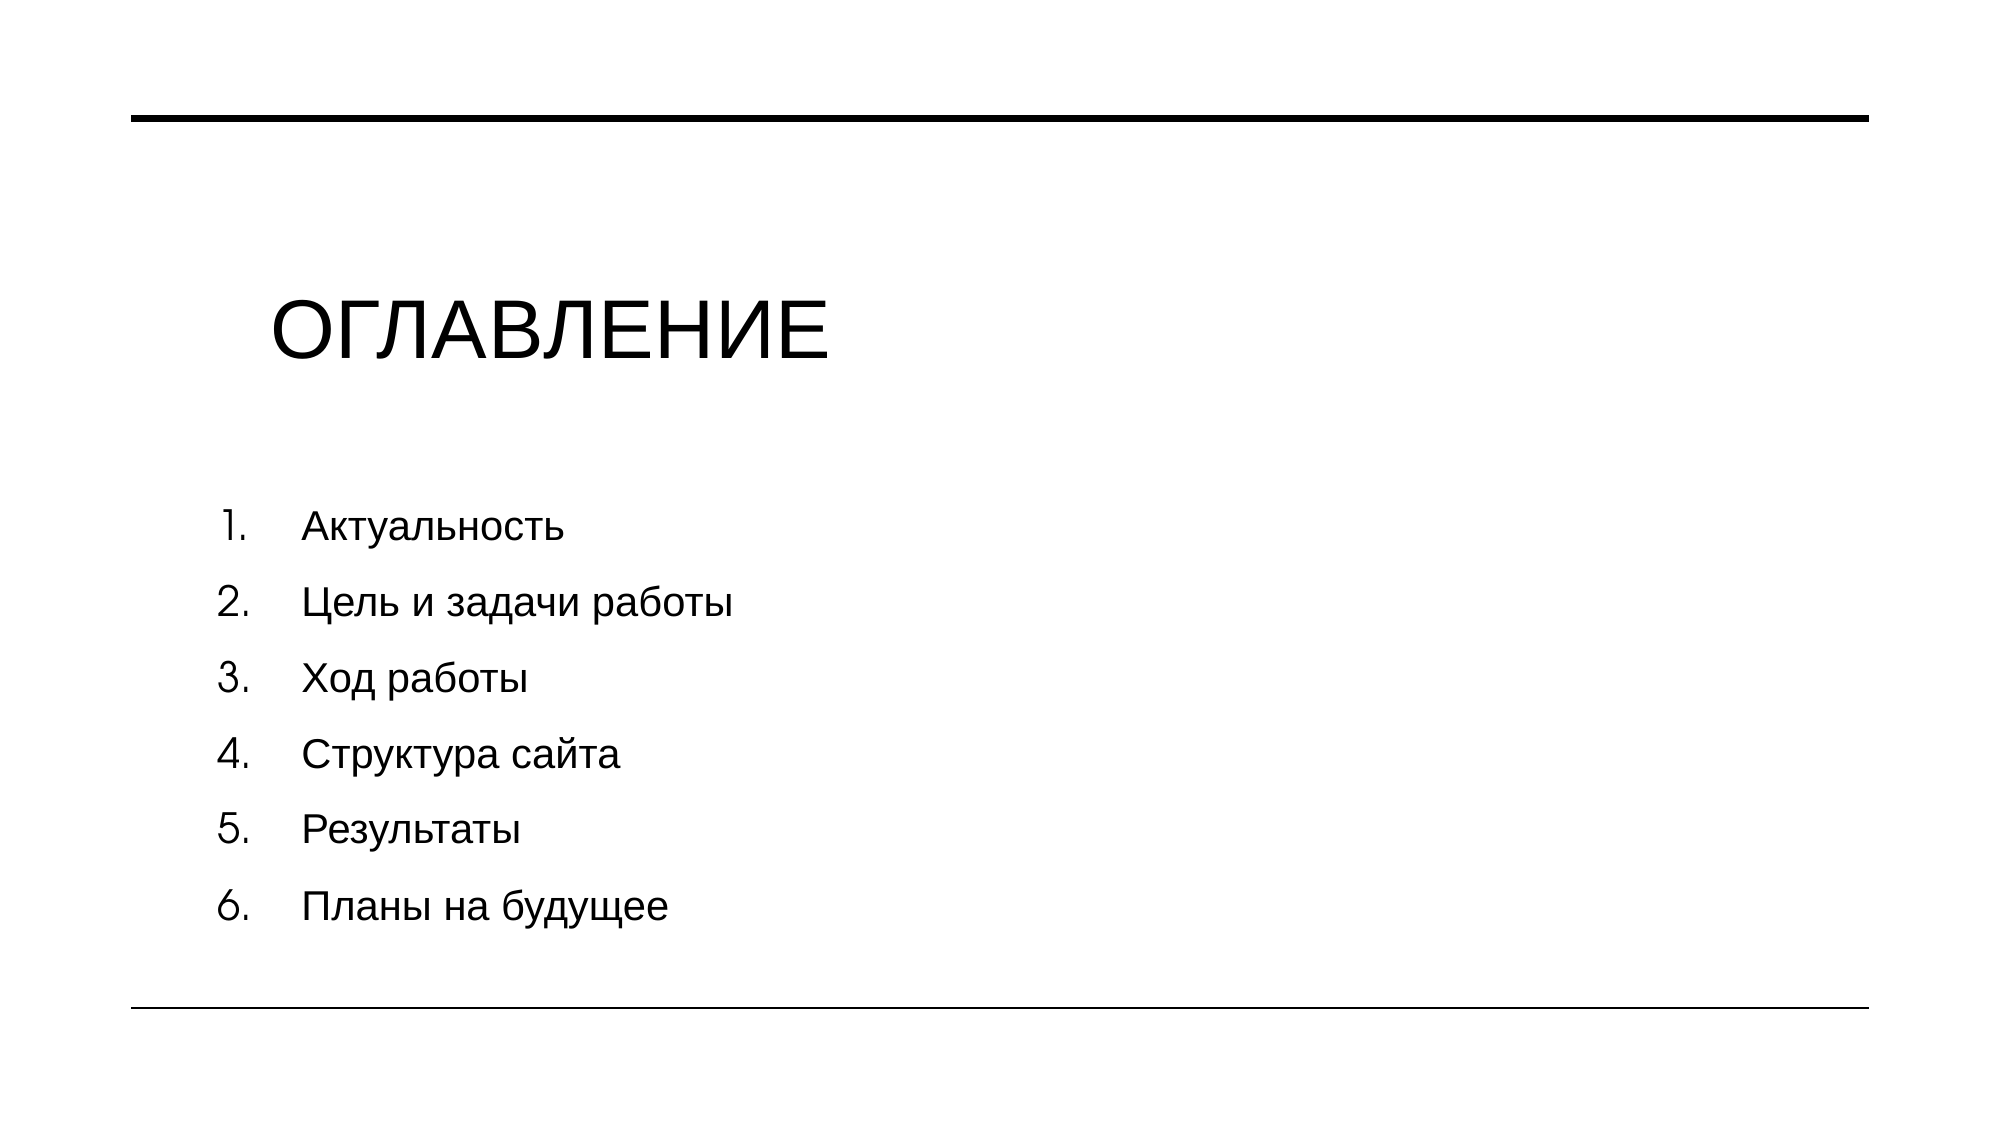

# Оглавление
Актуальность
Цель и задачи работы
Ход работы
Структура сайта
Результаты
Планы на будущее